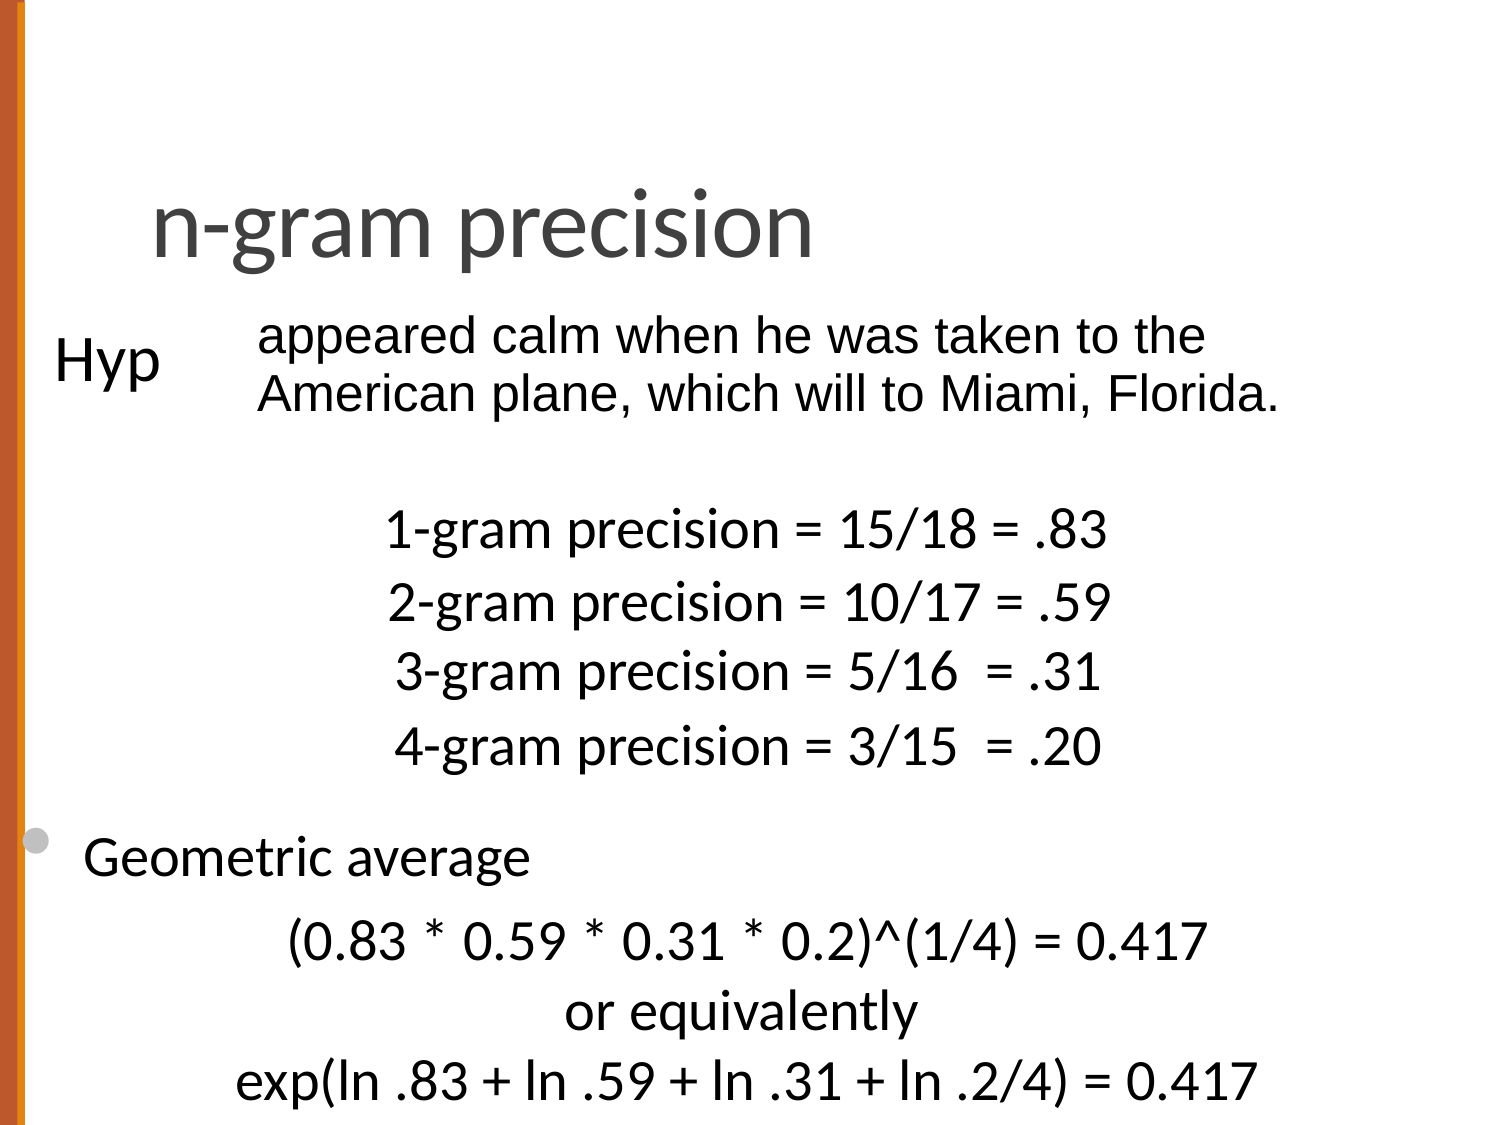

# n-gram precision
| Hyp | appeared calm when he was taken to the American plane, which will to Miami, Florida. |
| --- | --- |
1-gram precision = 15/18 = .83
2-gram precision = 10/17 = .59
3-gram precision = 5/16  = .31
4-gram precision = 3/15  = .20
Geometric average

(0.83 * 0.59 * 0.31 * 0.2)^(1/4) = 0.417
or equivalently
exp(ln .83 + ln .59 + ln .31 + ln .2/4) = 0.417